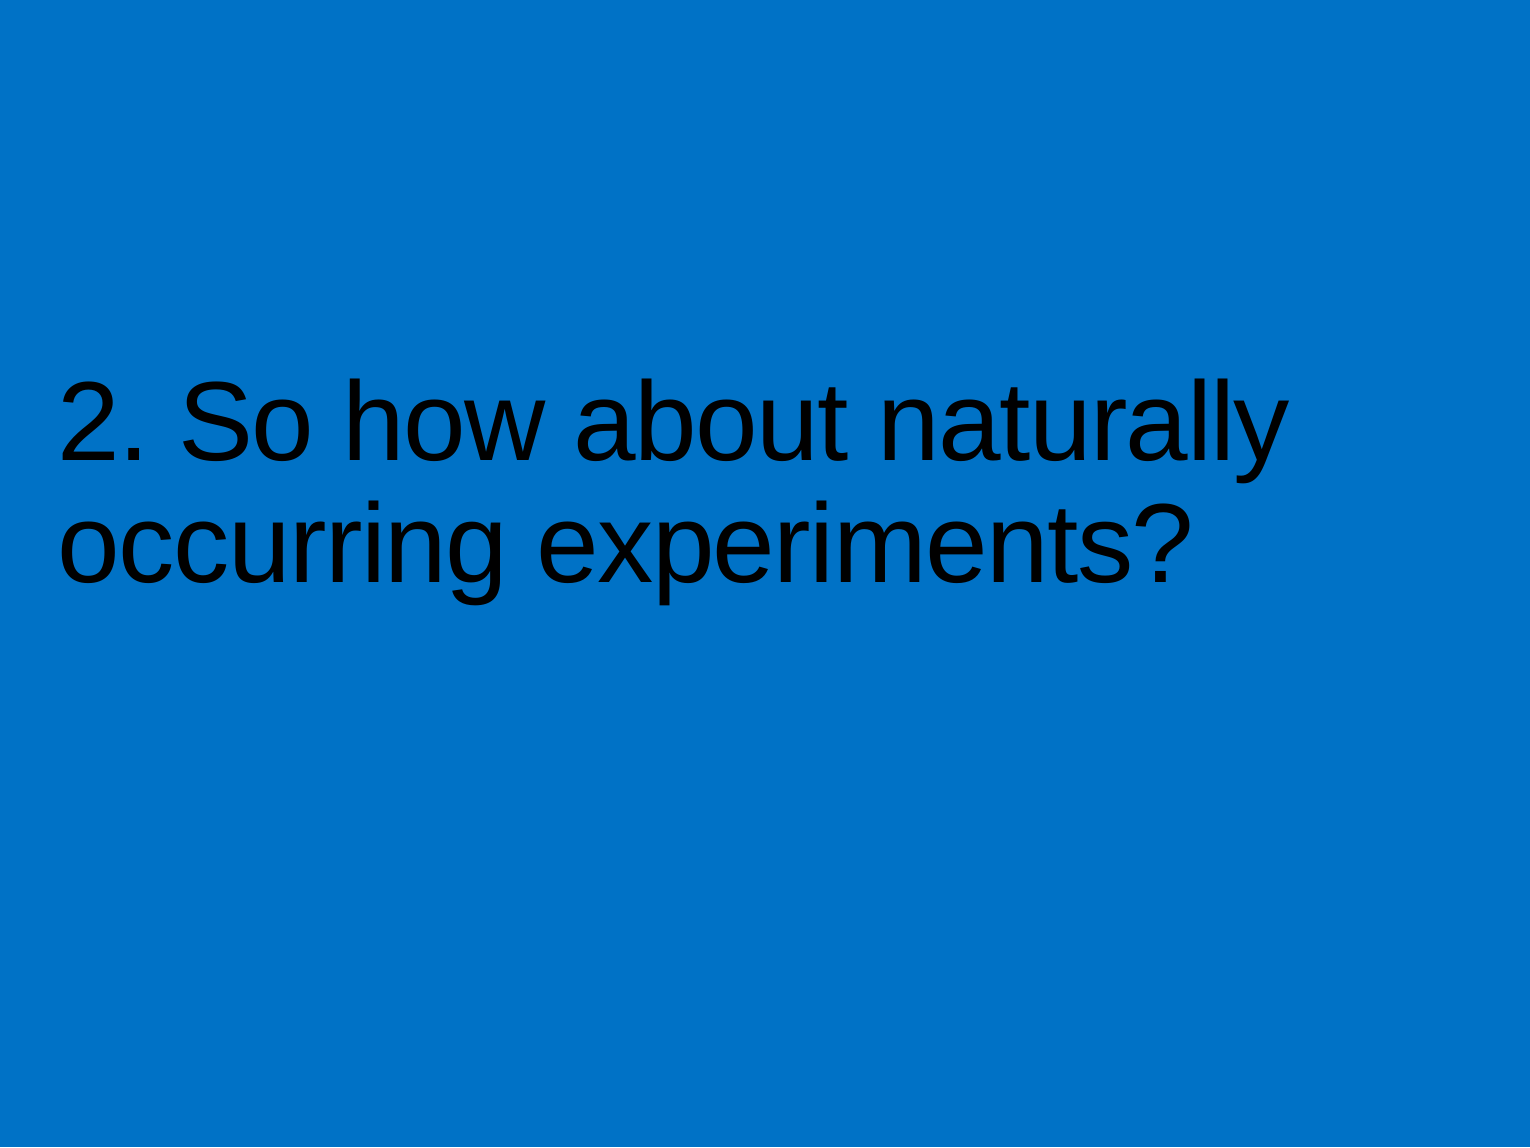

# 2. So how about naturally occurring experiments?
86